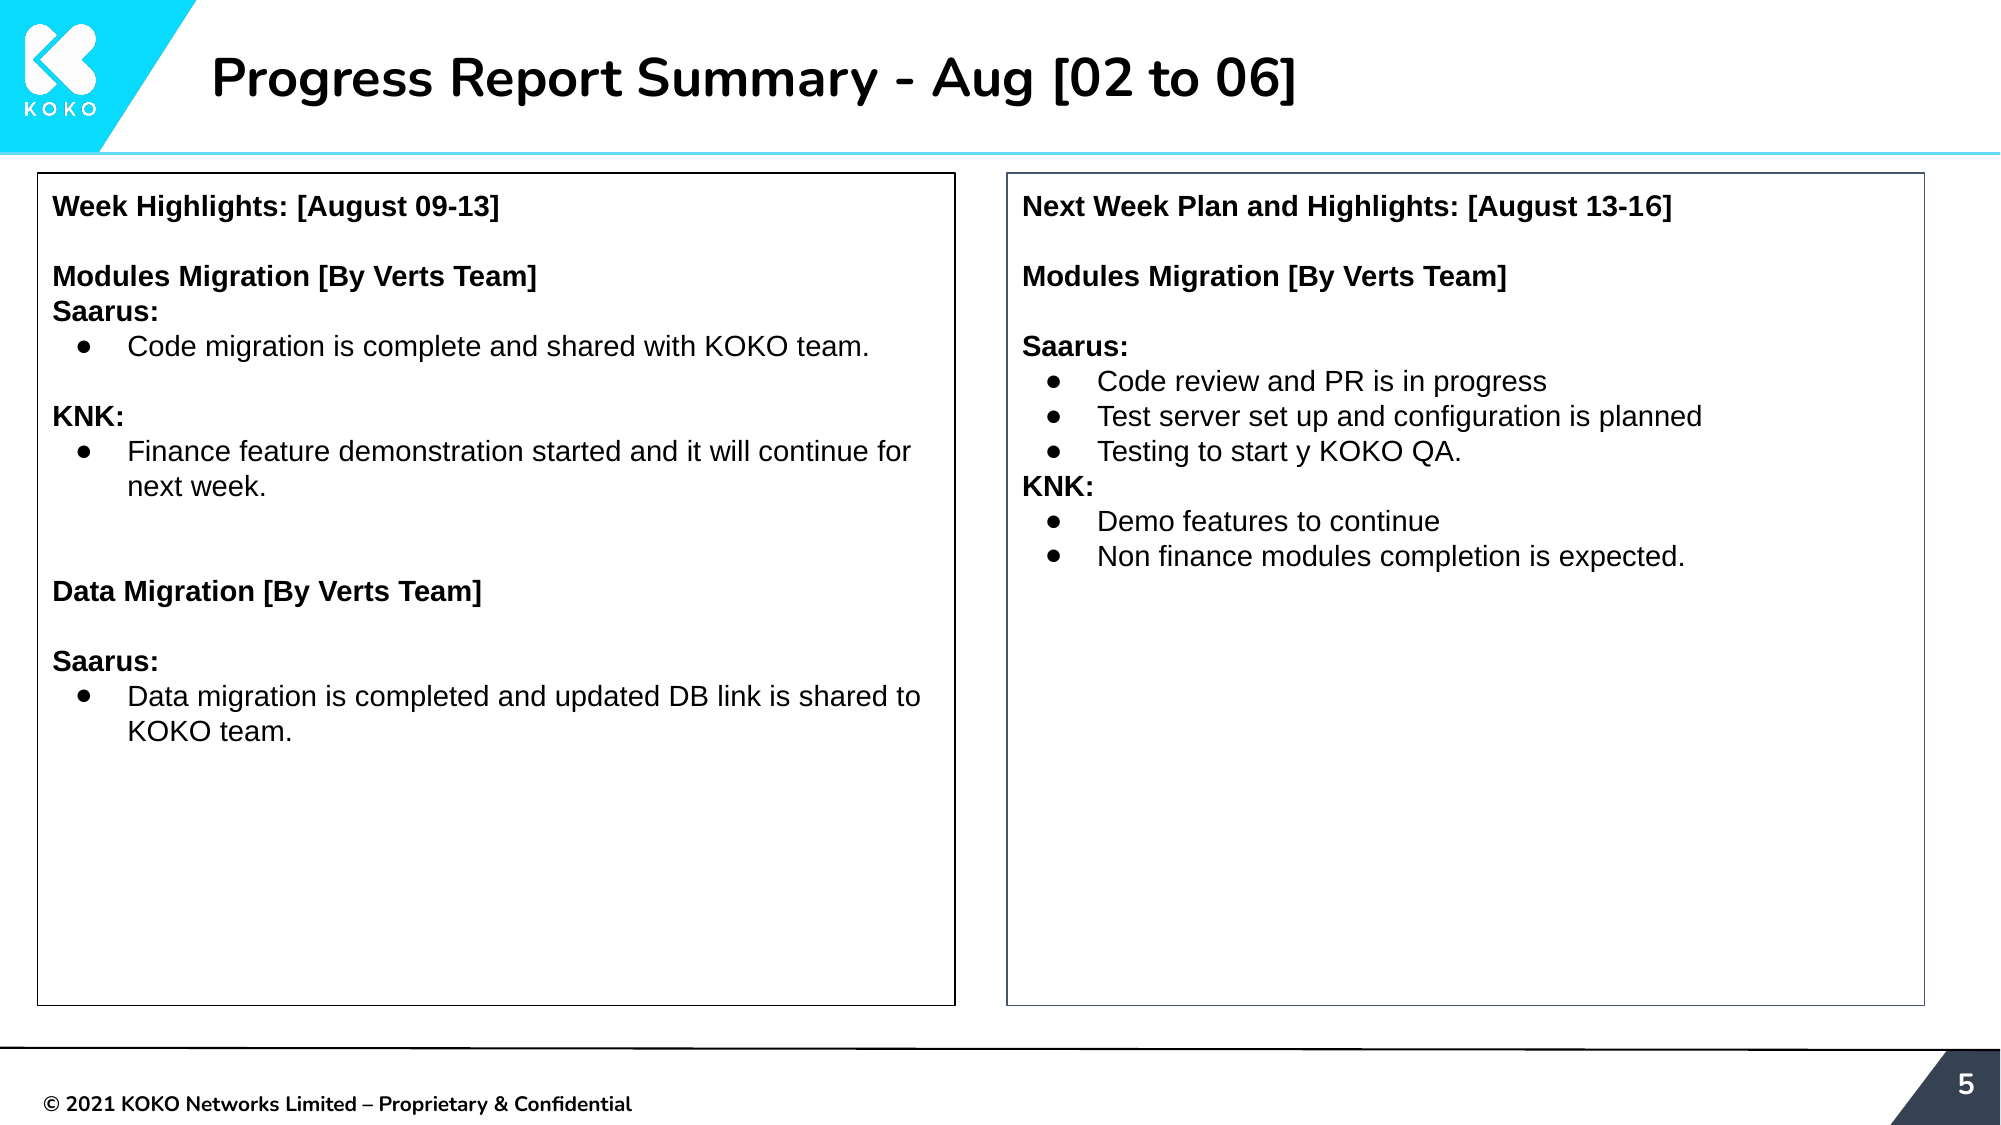

# Progress Report Summary - Aug [02 to 06]
Week Highlights: [August 09-13]

Modules Migration [By Verts Team]
Saarus:
Code migration is complete and shared with KOKO team.

KNK:
Finance feature demonstration started and it will continue for next week.

Data Migration [By Verts Team]

Saarus:
Data migration is completed and updated DB link is shared to KOKO team.

Next Week Plan and Highlights: [August 13-16]

Modules Migration [By Verts Team]

Saarus:
Code review and PR is in progress
Test server set up and configuration is planned
Testing to start y KOKO QA.
KNK:
Demo features to continue
Non finance modules completion is expected.

5